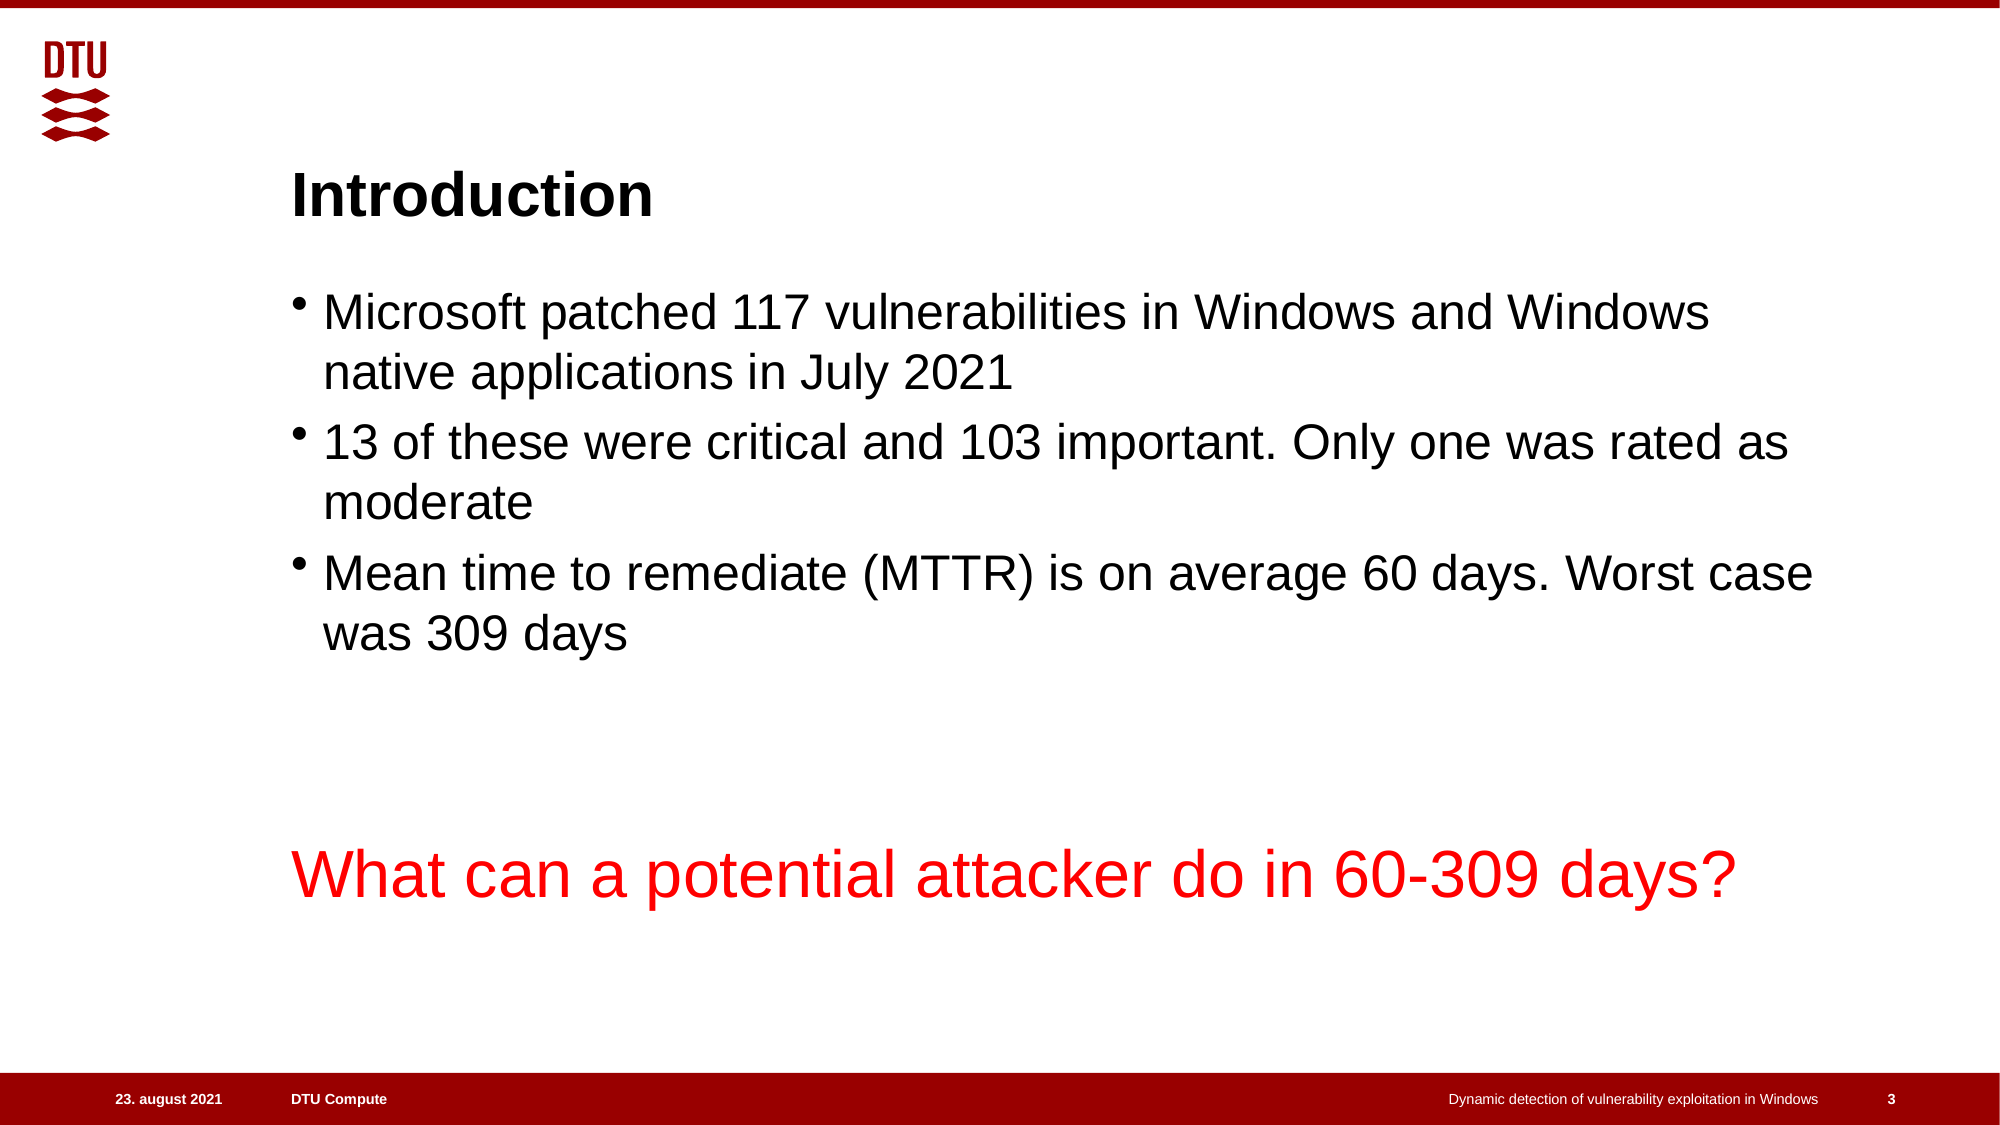

# Introduction
Microsoft patched 117 vulnerabilities in Windows and Windows native applications in July 2021
13 of these were critical and 103 important. Only one was rated as moderate
Mean time to remediate (MTTR) is on average 60 days. Worst case was 309 days

What can a potential attacker do in 60-309 days?
3